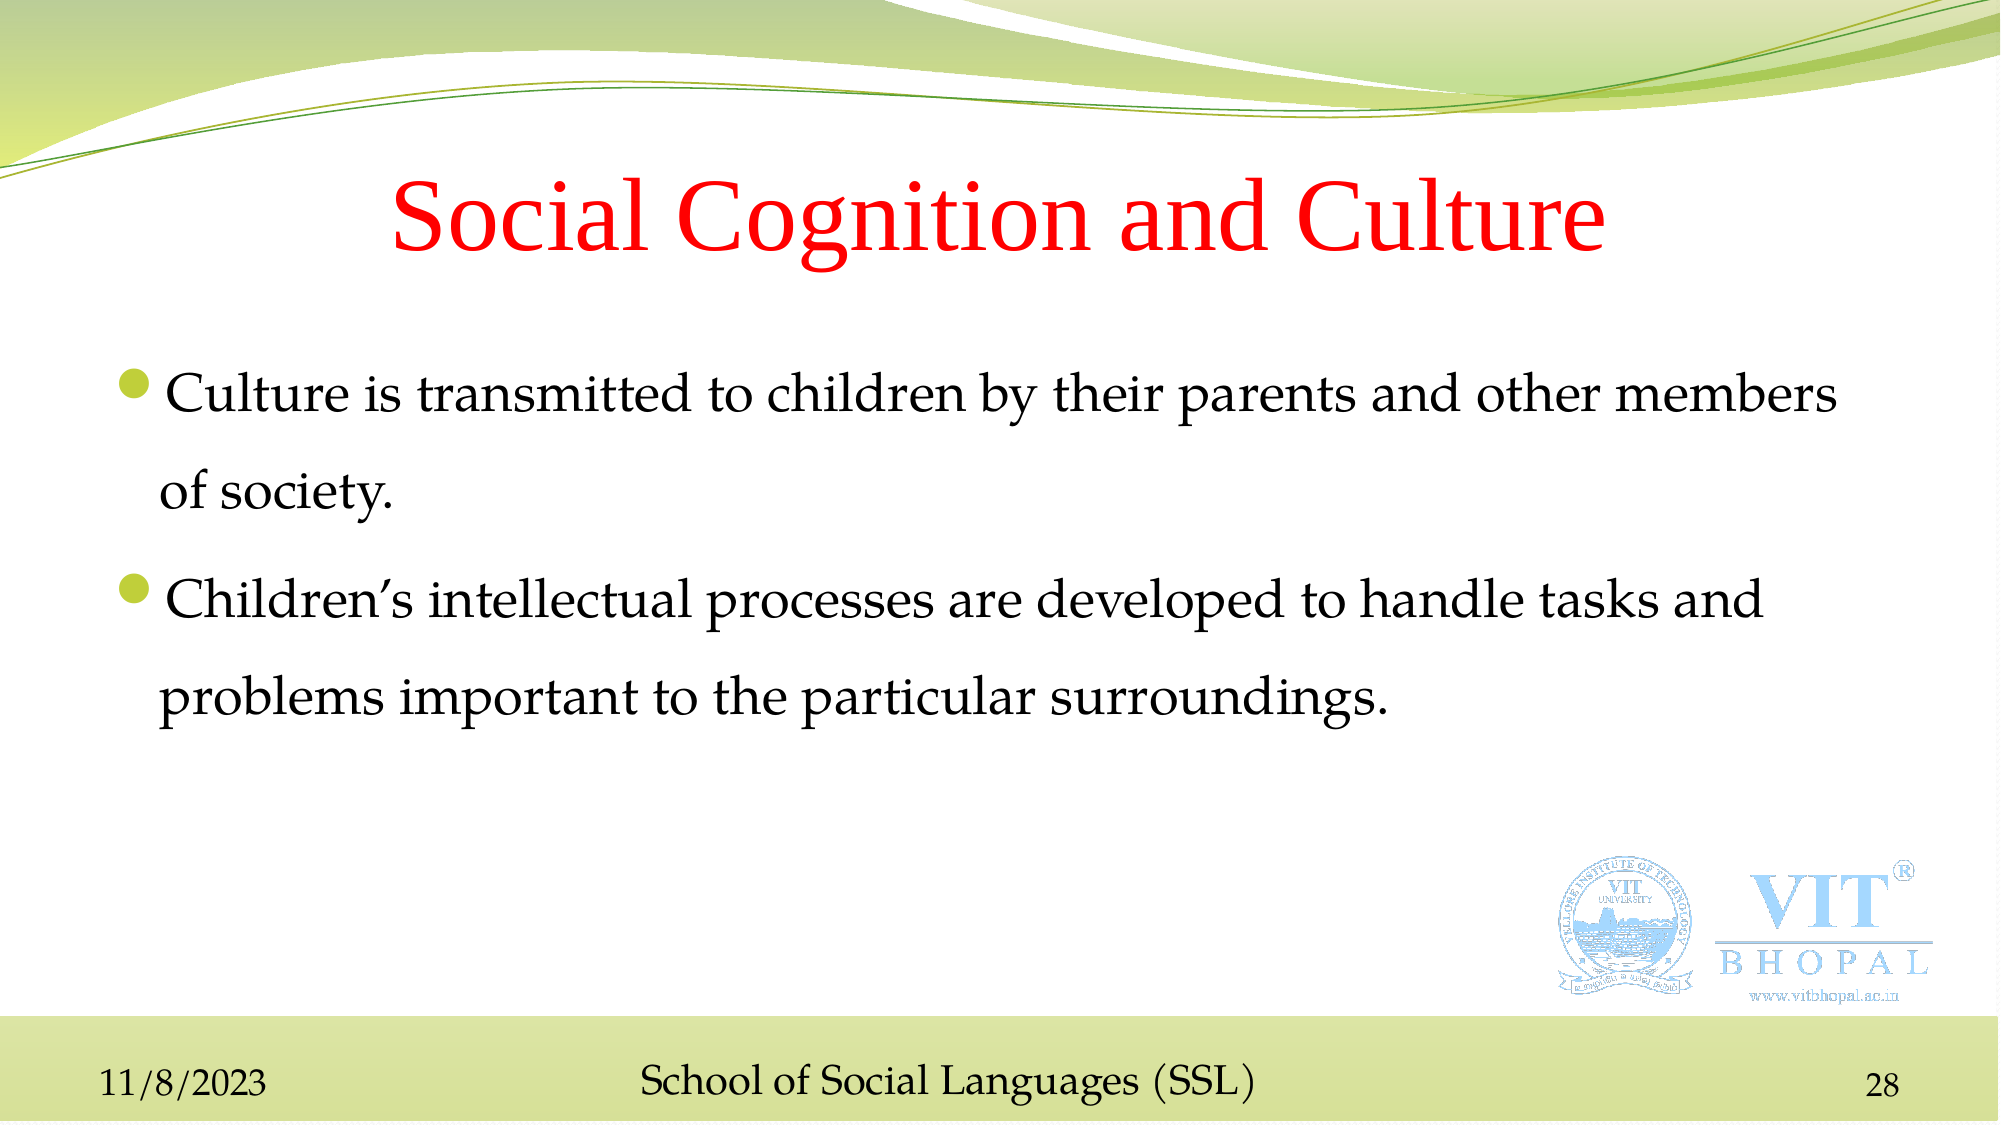

# Social Cognition and Culture
Culture is transmitted to children by their parents and other members of society.
Children’s intellectual processes are developed to handle tasks and problems important to the particular surroundings.
11/8/2023
School of Social Languages (SSL)
28